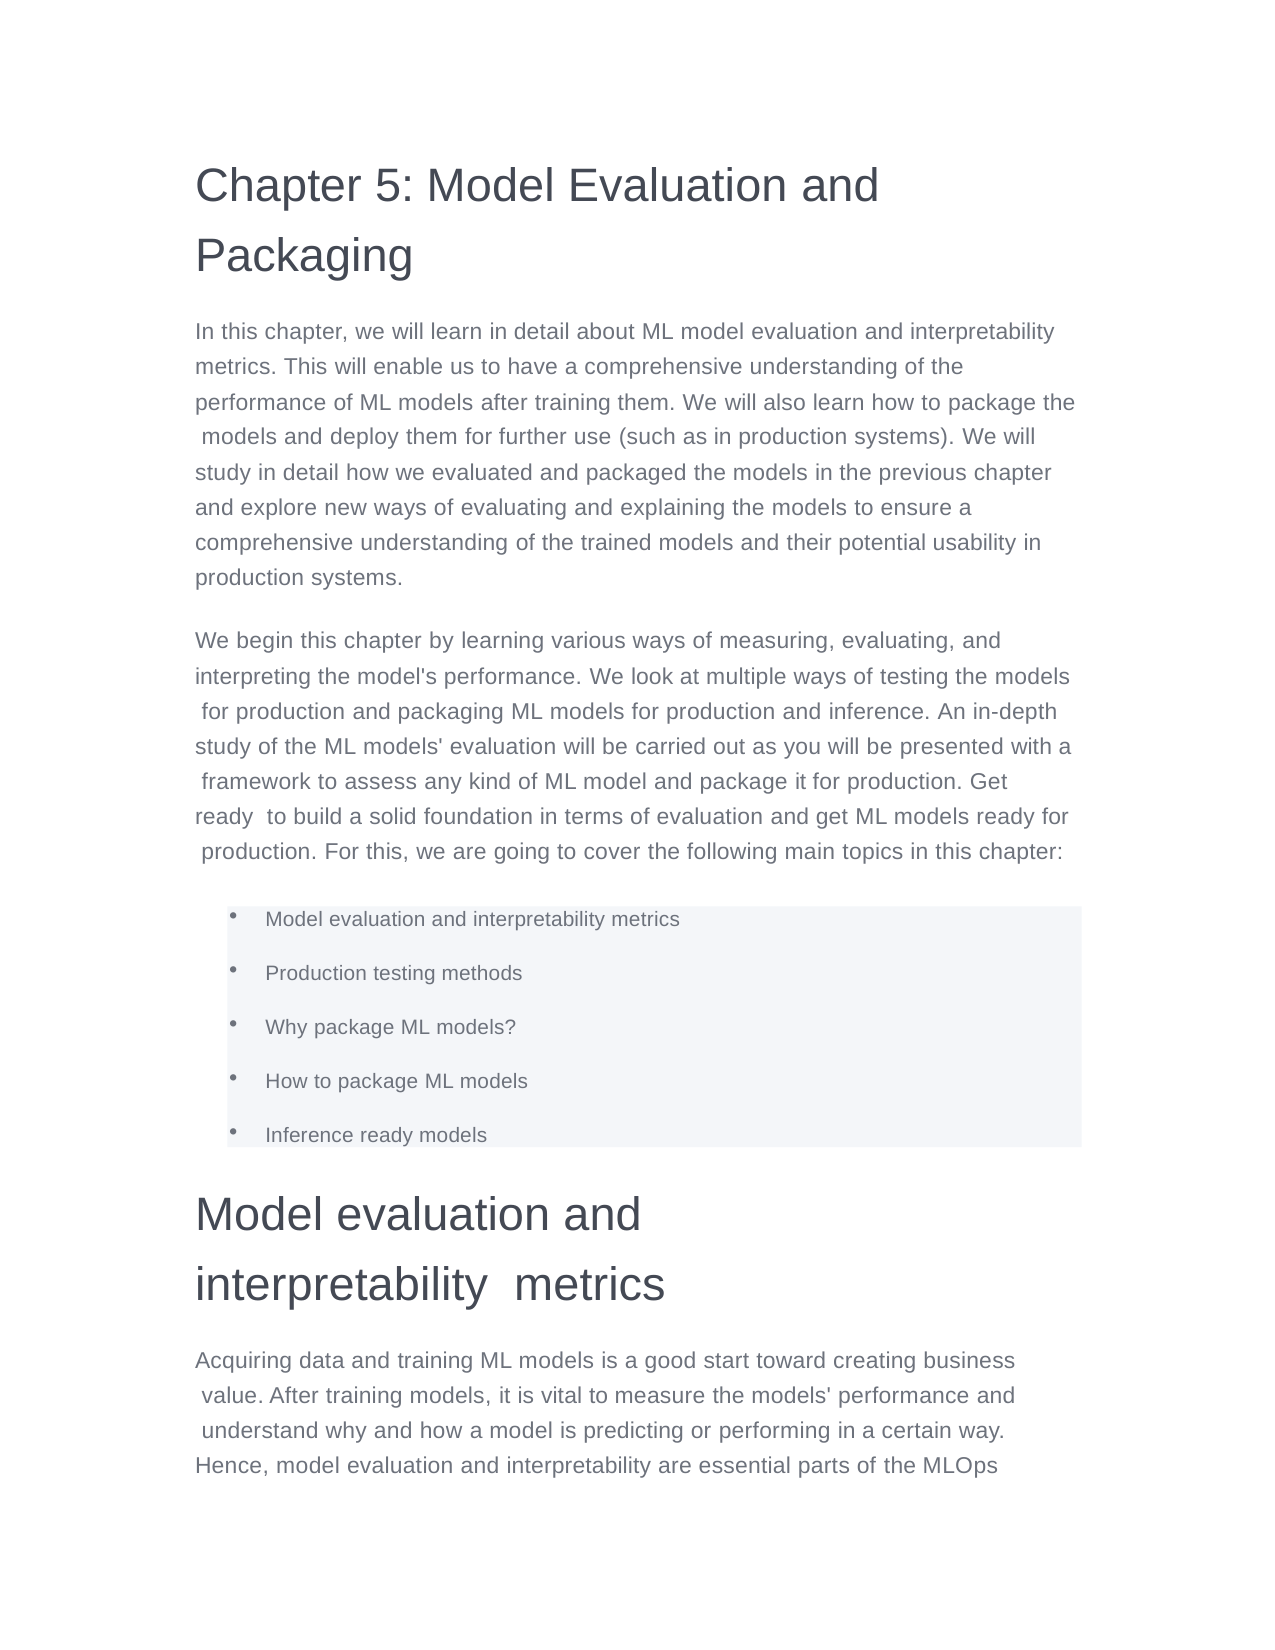

# Chapter 5: Model Evaluation and  Packaging
In this chapter, we will learn in detail about ML model evaluation and interpretability  metrics. This will enable us to have a comprehensive understanding of the  performance of ML models after training them. We will also learn how to package the  models and deploy them for further use (such as in production systems). We will  study in detail how we evaluated and packaged the models in the previous chapter  and explore new ways of evaluating and explaining the models to ensure a  comprehensive understanding of the trained models and their potential usability in  production systems.

We begin this chapter by learning various ways of measuring, evaluating, and  interpreting the model's performance. We look at multiple ways of testing the models  for production and packaging ML models for production and inference. An in-depth  study of the ML models' evaluation will be carried out as you will be presented with a  framework to assess any kind of ML model and package it for production. Get ready  to build a solid foundation in terms of evaluation and get ML models ready for  production. For this, we are going to cover the following main topics in this chapter:
Model evaluation and interpretability metrics

Production testing methods

Why package ML models?

How to package ML models

Inference ready models
Model evaluation and interpretability  metrics
Acquiring data and training ML models is a good start toward creating business  value. After training models, it is vital to measure the models' performance and  understand why and how a model is predicting or performing in a certain way.  Hence, model evaluation and interpretability are essential parts of the MLOps